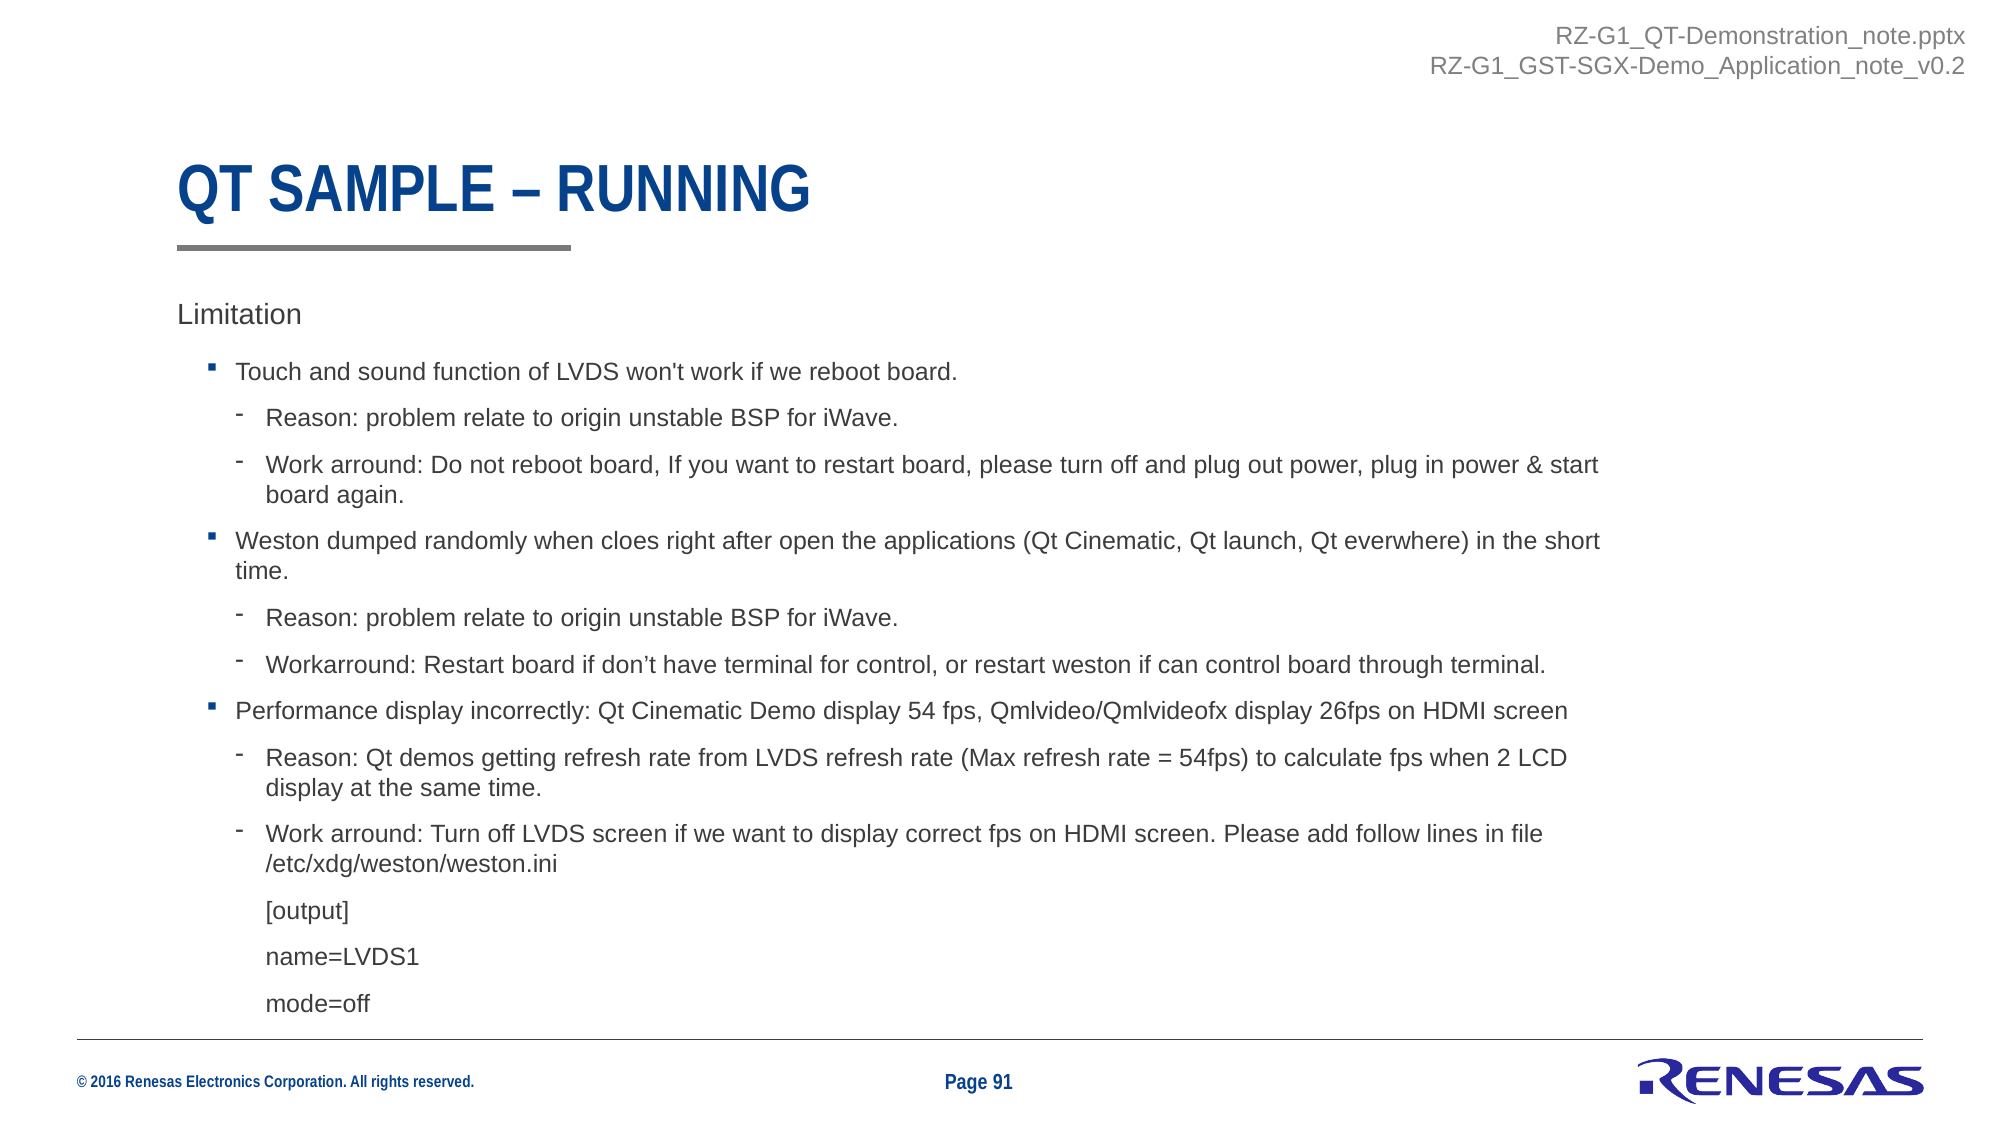

RZ-G1_QT-Demonstration_note.pptx
RZ-G1_GST-SGX-Demo_Application_note_v0.2
# Qt Sample – Running
Limitation
Touch and sound function of LVDS won't work if we reboot board.
Reason: problem relate to origin unstable BSP for iWave.
Work arround: Do not reboot board, If you want to restart board, please turn off and plug out power, plug in power & start board again.
Weston dumped randomly when cloes right after open the applications (Qt Cinematic, Qt launch, Qt everwhere) in the short time.
Reason: problem relate to origin unstable BSP for iWave.
Workarround: Restart board if don’t have terminal for control, or restart weston if can control board through terminal.
Performance display incorrectly: Qt Cinematic Demo display 54 fps, Qmlvideo/Qmlvideofx display 26fps on HDMI screen
Reason: Qt demos getting refresh rate from LVDS refresh rate (Max refresh rate = 54fps) to calculate fps when 2 LCD
display at the same time.
Work arround: Turn off LVDS screen if we want to display correct fps on HDMI screen. Please add follow lines in file /etc/xdg/weston/weston.ini
[output]
name=LVDS1
mode=off

Page 91